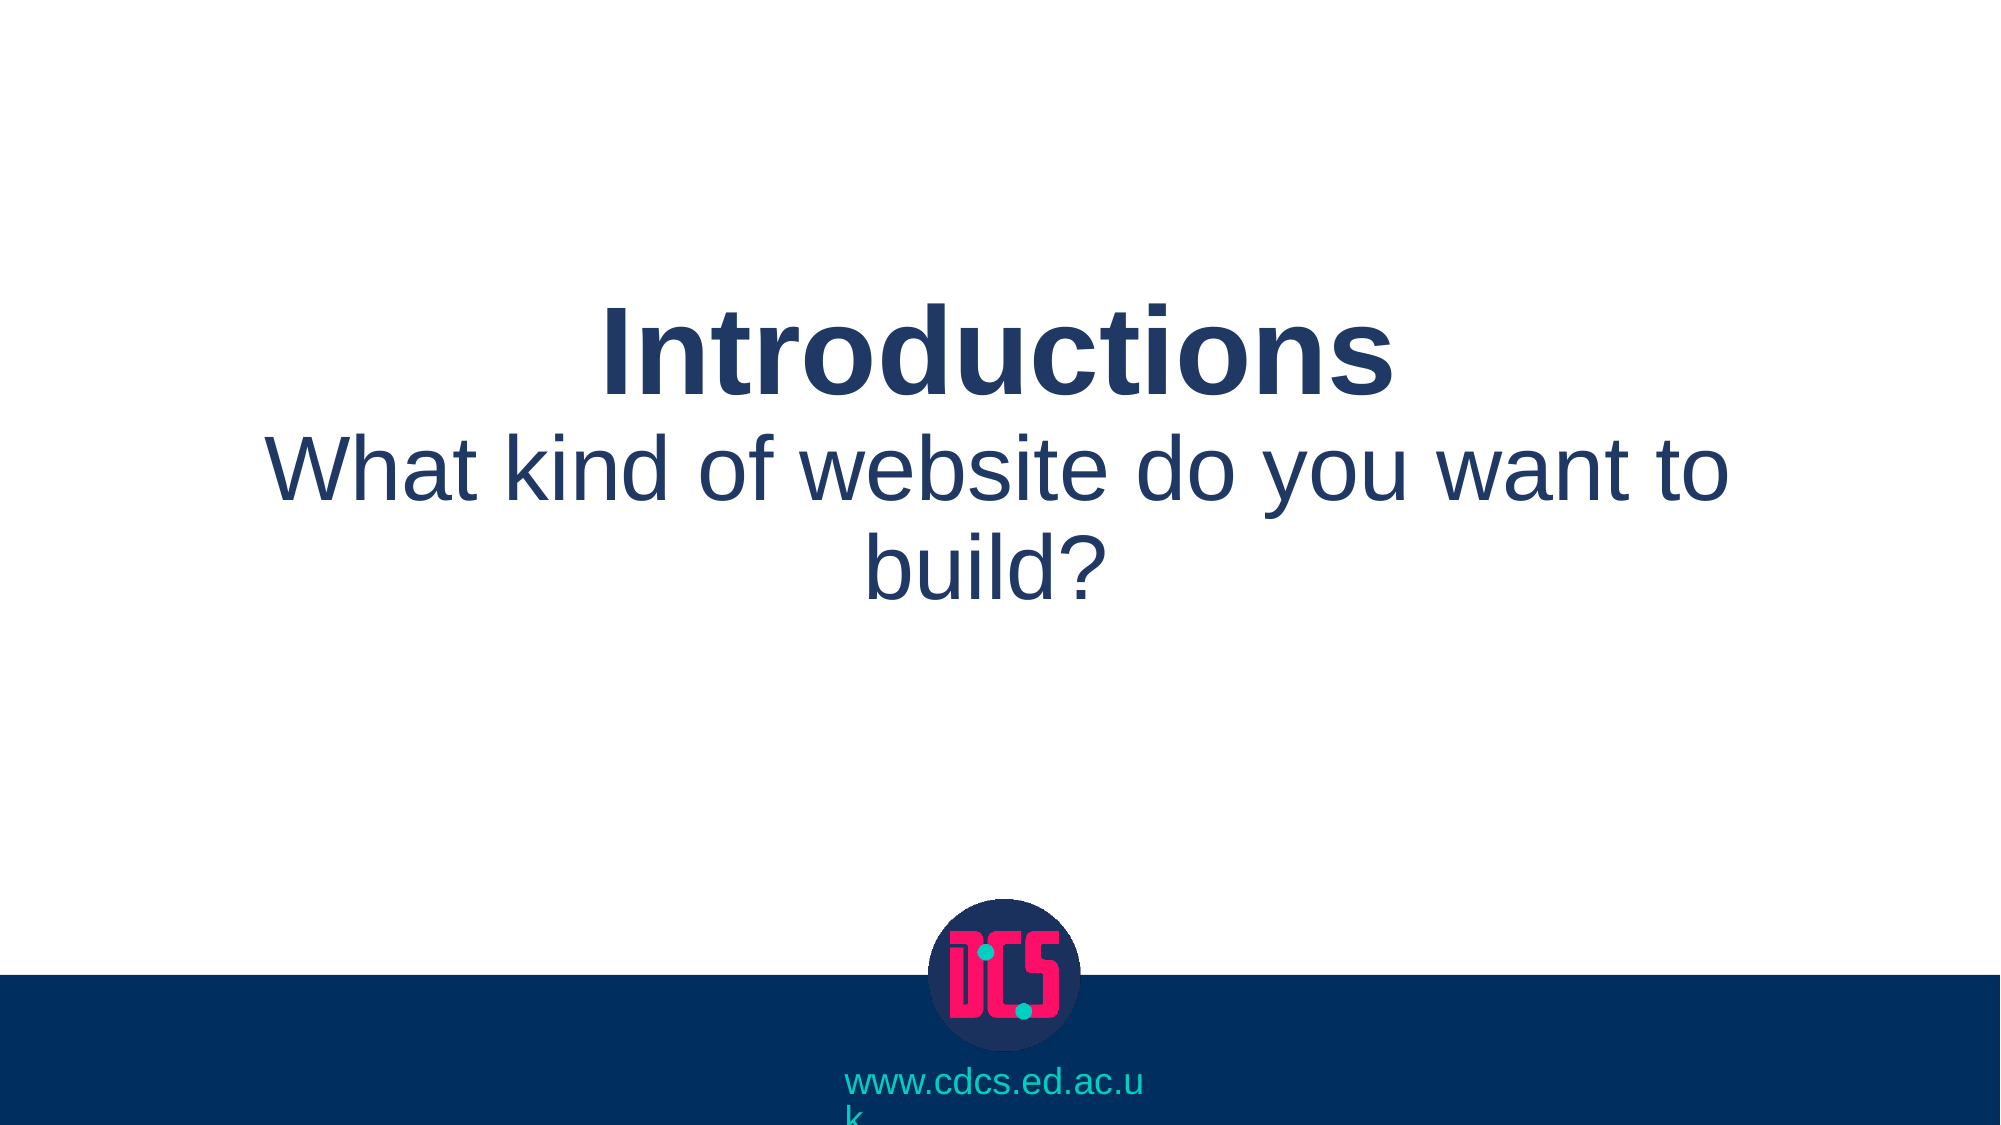

# Introductions What kind of website do you want to build?